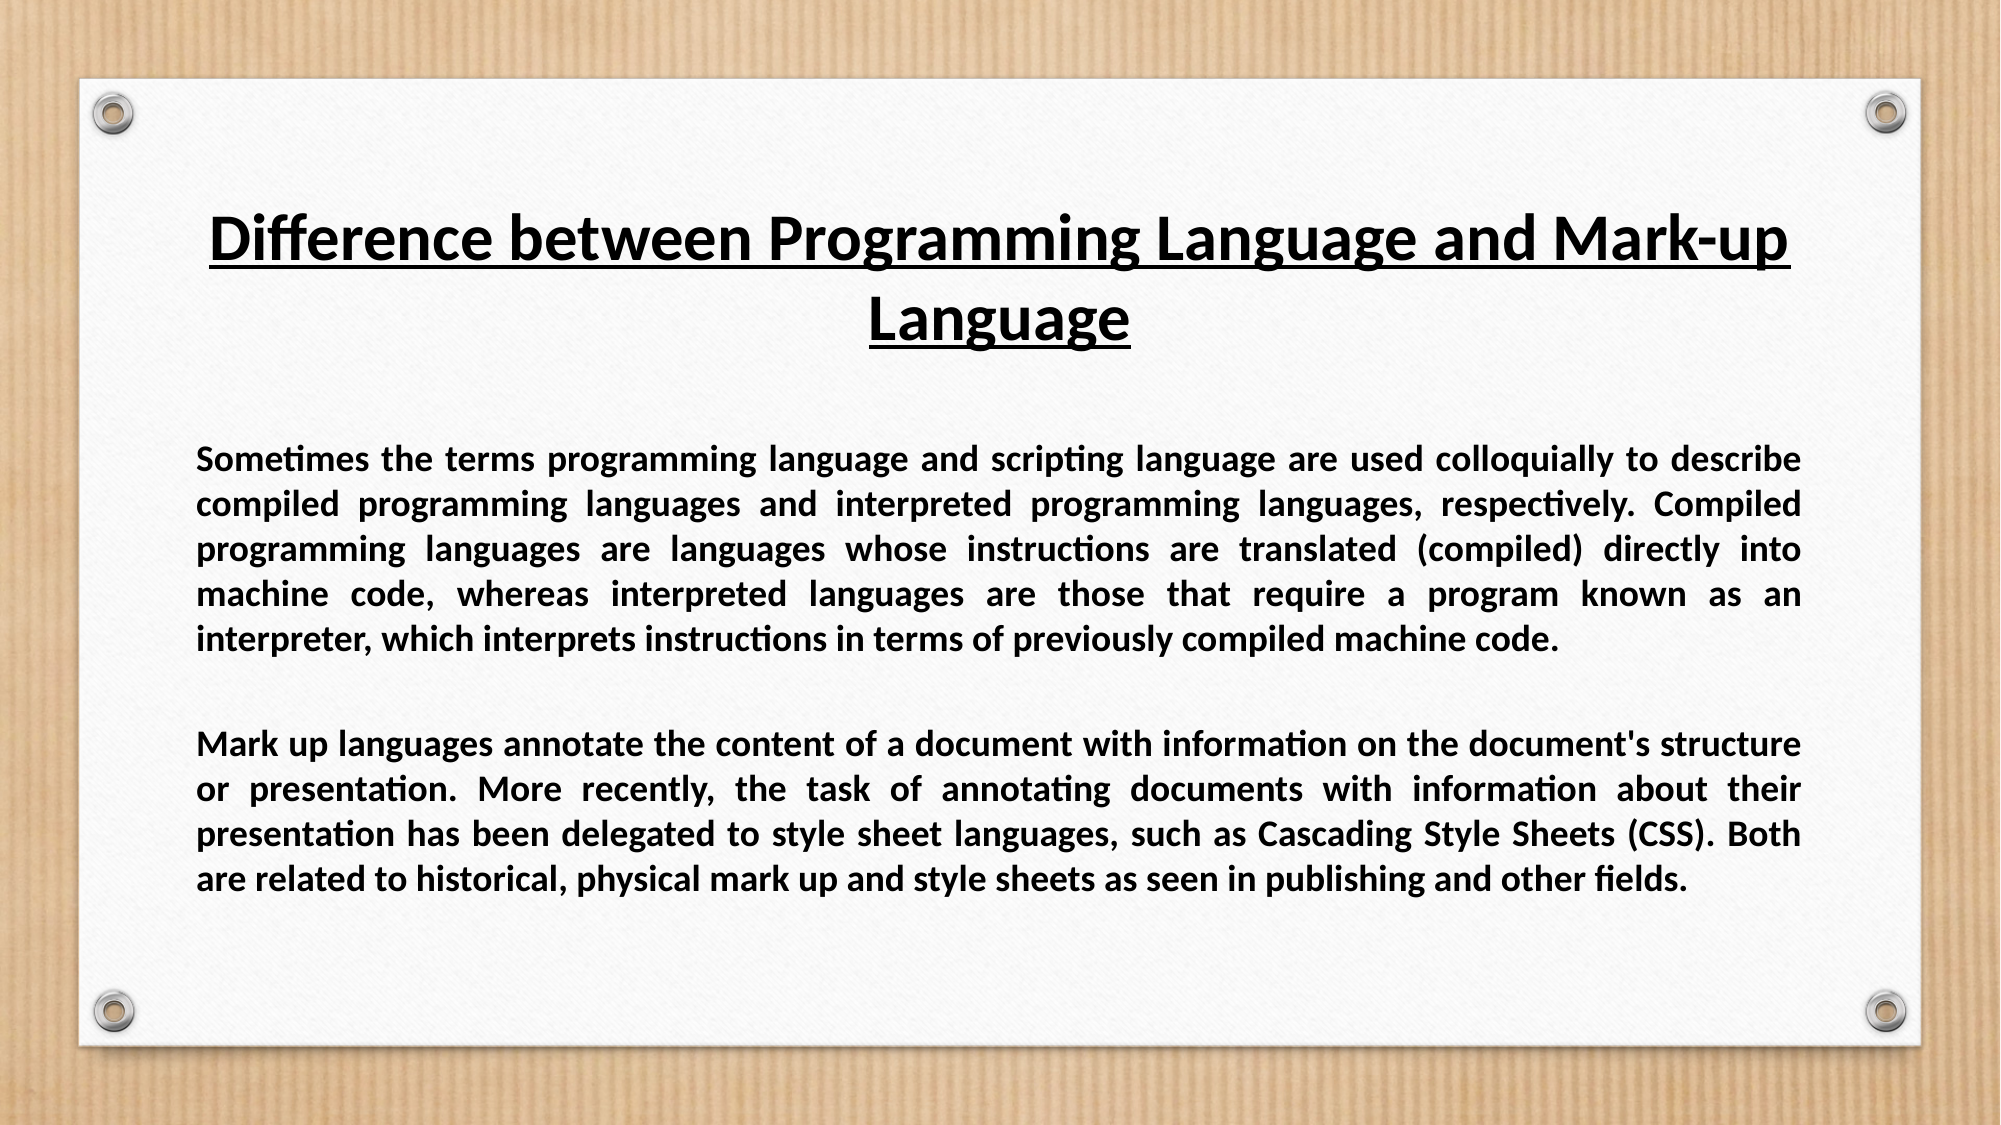

Difference between Programming Language and Mark-up Language

Sometimes the terms programming language and scripting language are used colloquially to describe compiled programming languages and interpreted programming languages, respectively. Compiled programming languages are languages whose instructions are translated (compiled) directly into machine code, whereas interpreted languages are those that require a program known as an interpreter, which interprets instructions in terms of previously compiled machine code.

Mark up languages annotate the content of a document with information on the document's structure or presentation. More recently, the task of annotating documents with information about their presentation has been delegated to style sheet languages, such as Cascading Style Sheets (CSS). Both are related to historical, physical mark up and style sheets as seen in publishing and other fields.